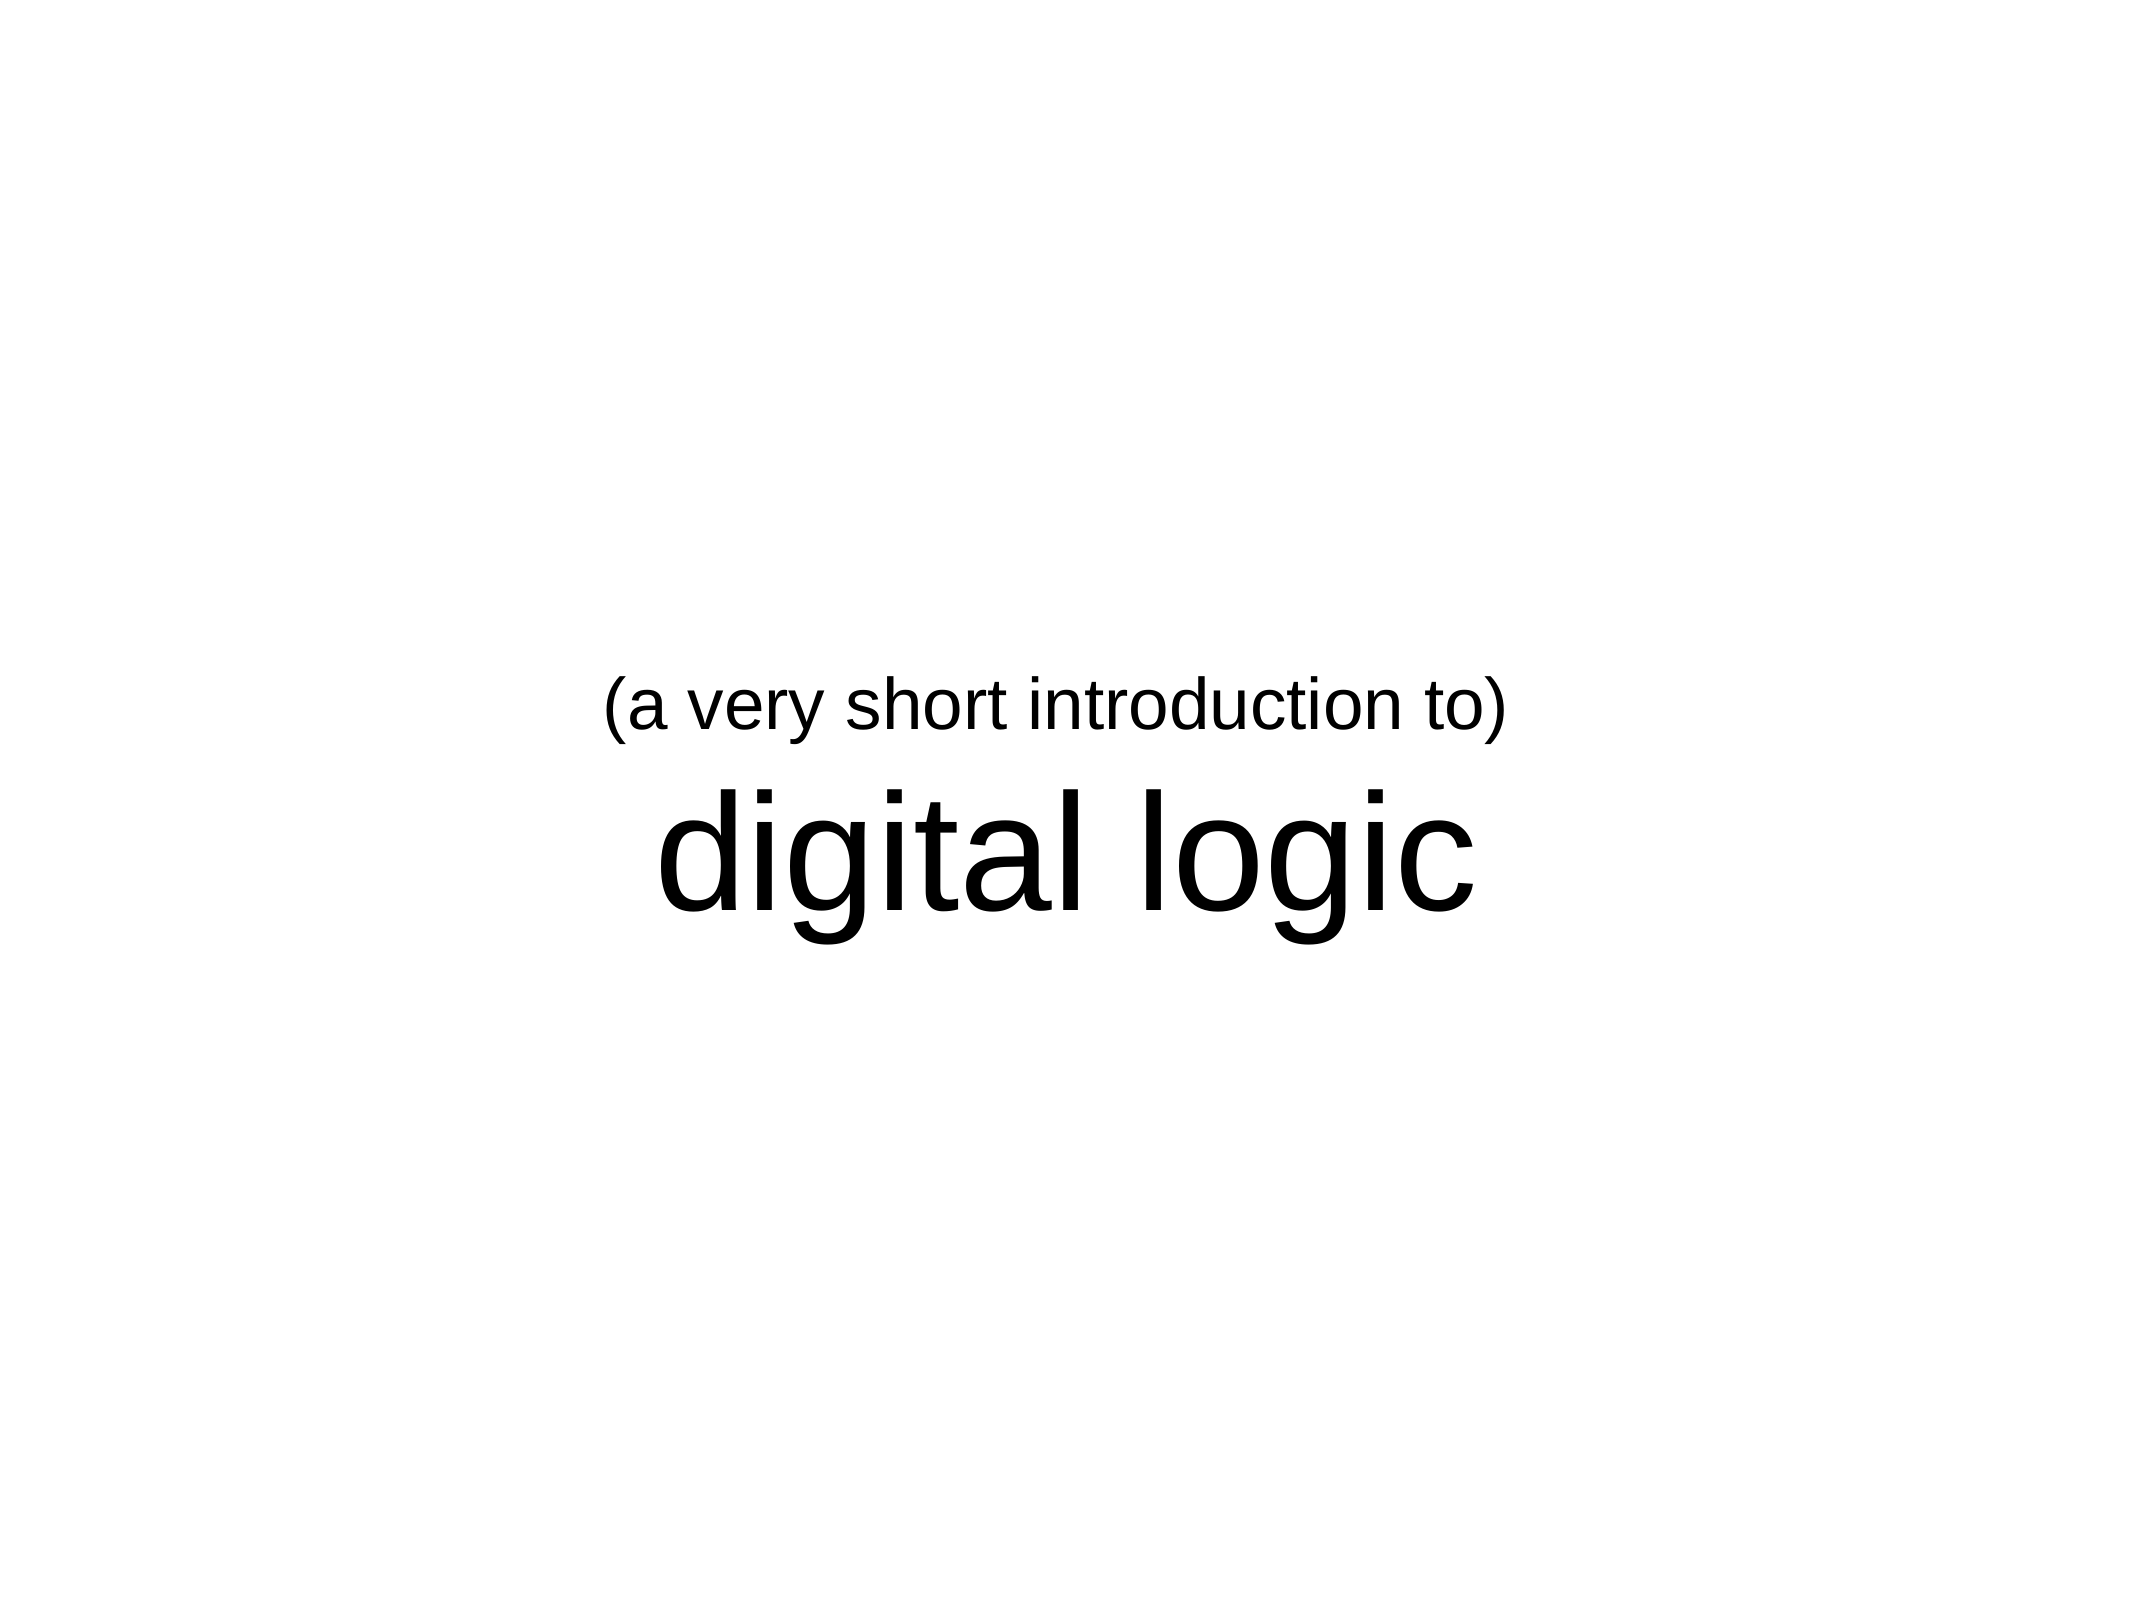

(a very short introduction to)
digital logic